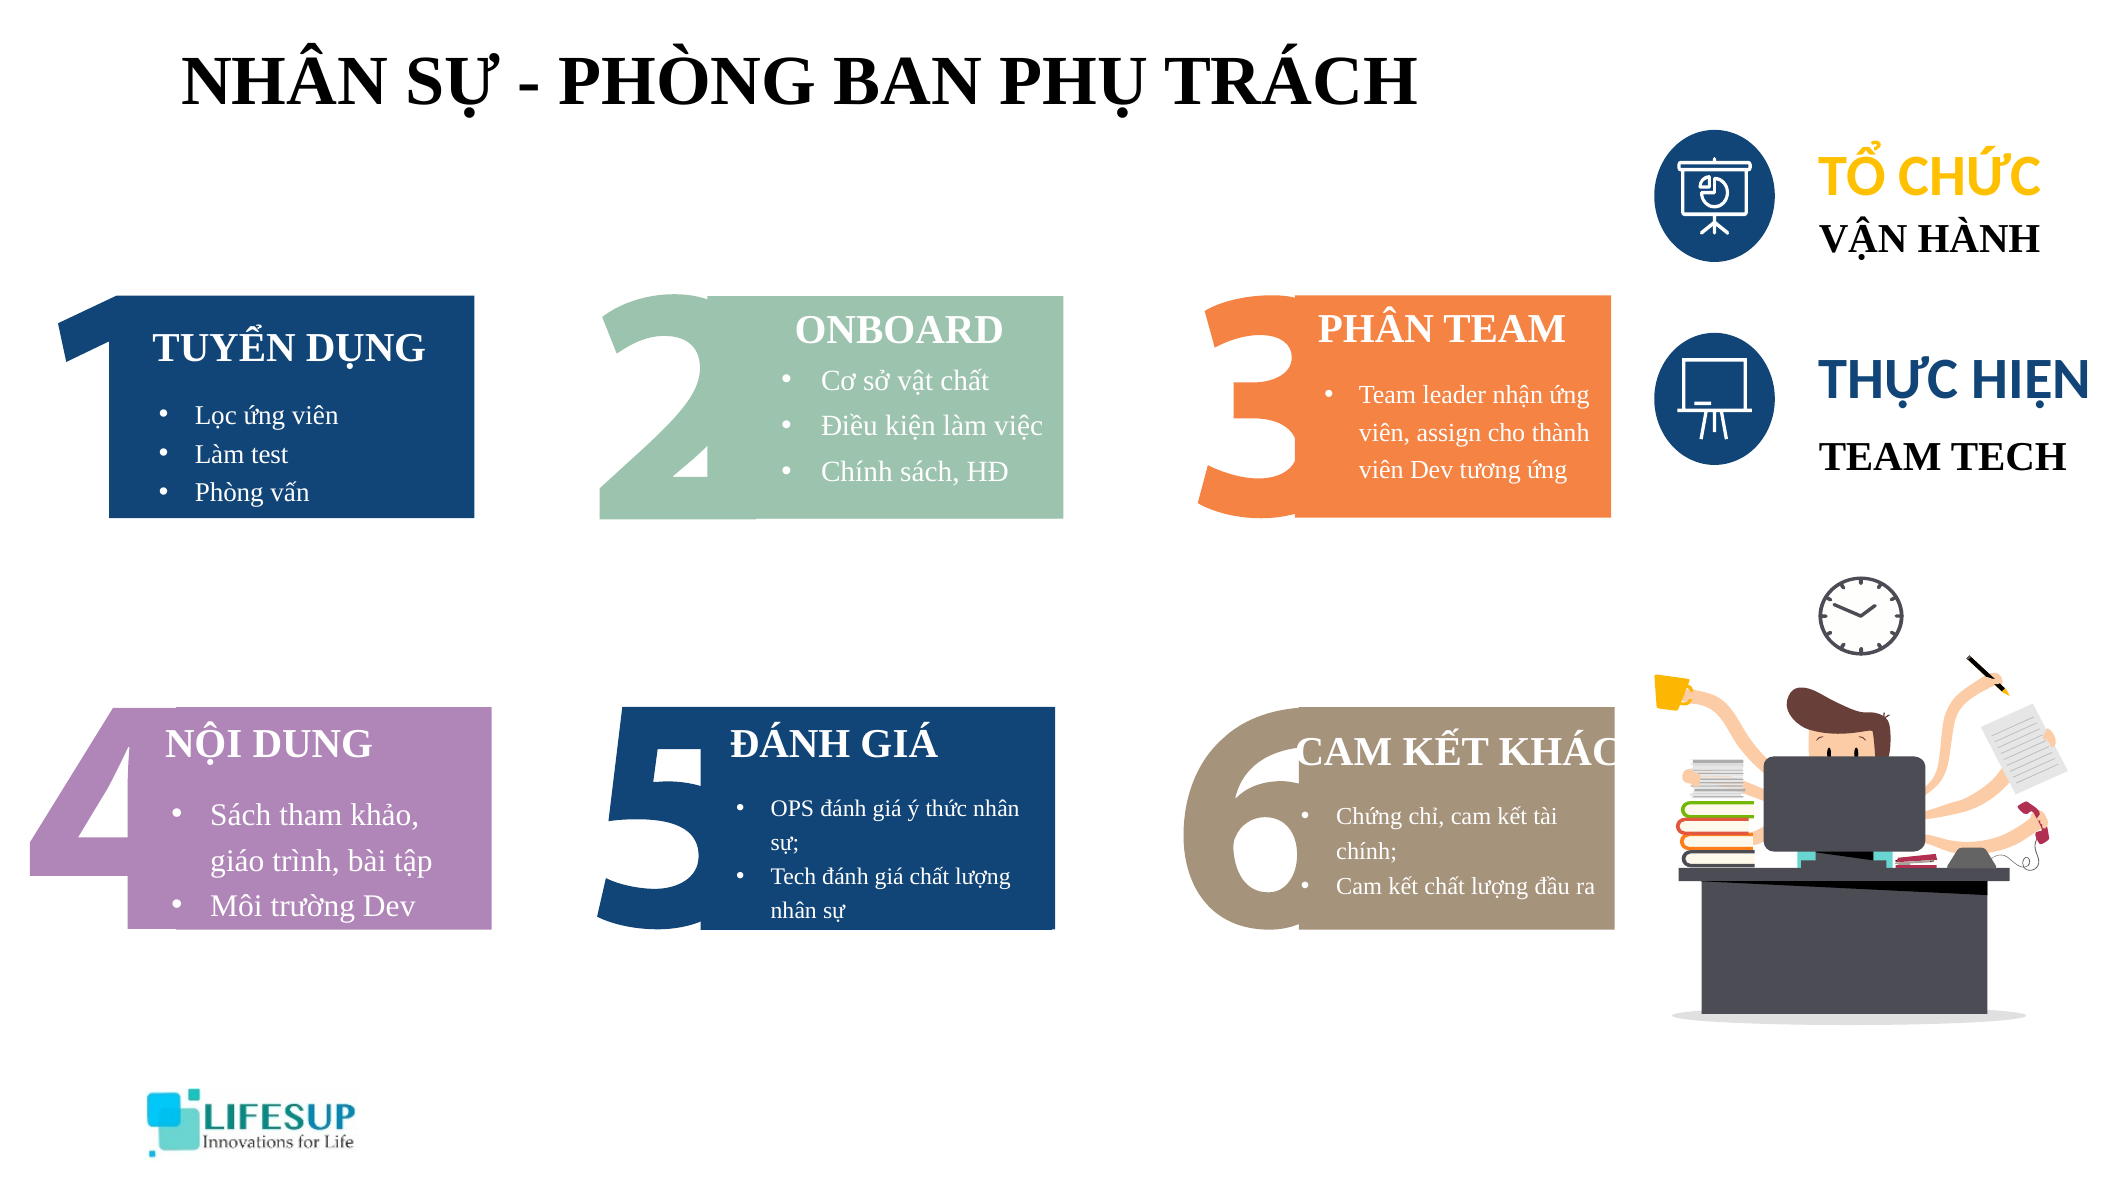

NHÂN SỰ - PHÒNG BAN PHỤ TRÁCH

TỔ CHỨC
VẬN HÀNH

THỰC HIỆN
TEAM TECH

PHÂN TEAM

ONBOARD
Cơ sở vật chất
Điều kiện làm việc
Chính sách, HĐ

TUYỂN DỤNG
Lọc ứng viên
Làm test
Phòng vấn
Team leader nhận ứng viên, assign cho thành viên Dev tương ứng

NỘI DUNG
ĐÁNH GIÁ
CAM KẾT KHÁC
Sách tham khảo, giáo trình, bài tập
Môi trường Dev
OPS đánh giá ý thức nhân sự;
Tech đánh giá chất lượng nhân sự
Chứng chỉ, cam kết tài chính;
Cam kết chất lượng đầu ra